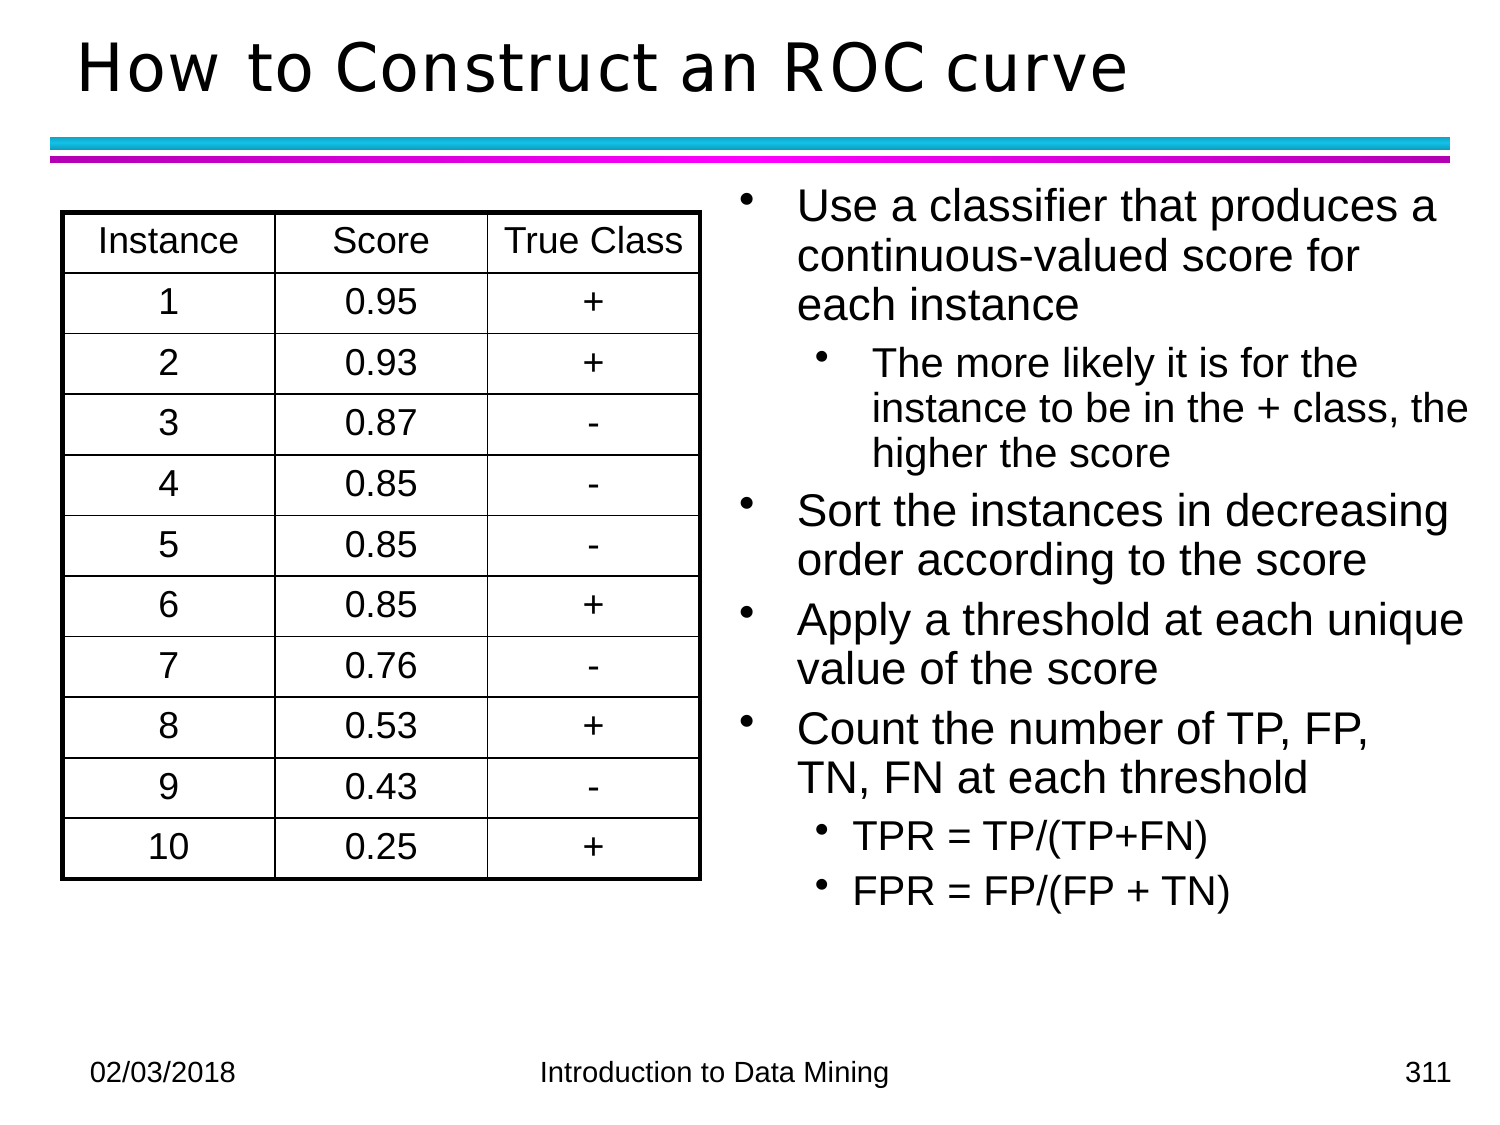

# How to Construct an ROC curve
Use a classifier that produces a continuous-valued score for each instance
The more likely it is for the instance to be in the + class, the higher the score
Sort the instances in decreasing order according to the score
Apply a threshold at each unique value of the score
Count the number of TP, FP,
TN, FN at each threshold
TPR = TP/(TP+FN)
FPR = FP/(FP + TN)
| Instance | Score | True Class |
| --- | --- | --- |
| 1 | 0.95 | + |
| 2 | 0.93 | + |
| 3 | 0.87 | - |
| 4 | 0.85 | - |
| 5 | 0.85 | - |
| 6 | 0.85 | + |
| 7 | 0.76 | - |
| 8 | 0.53 | + |
| 9 | 0.43 | - |
| 10 | 0.25 | + |